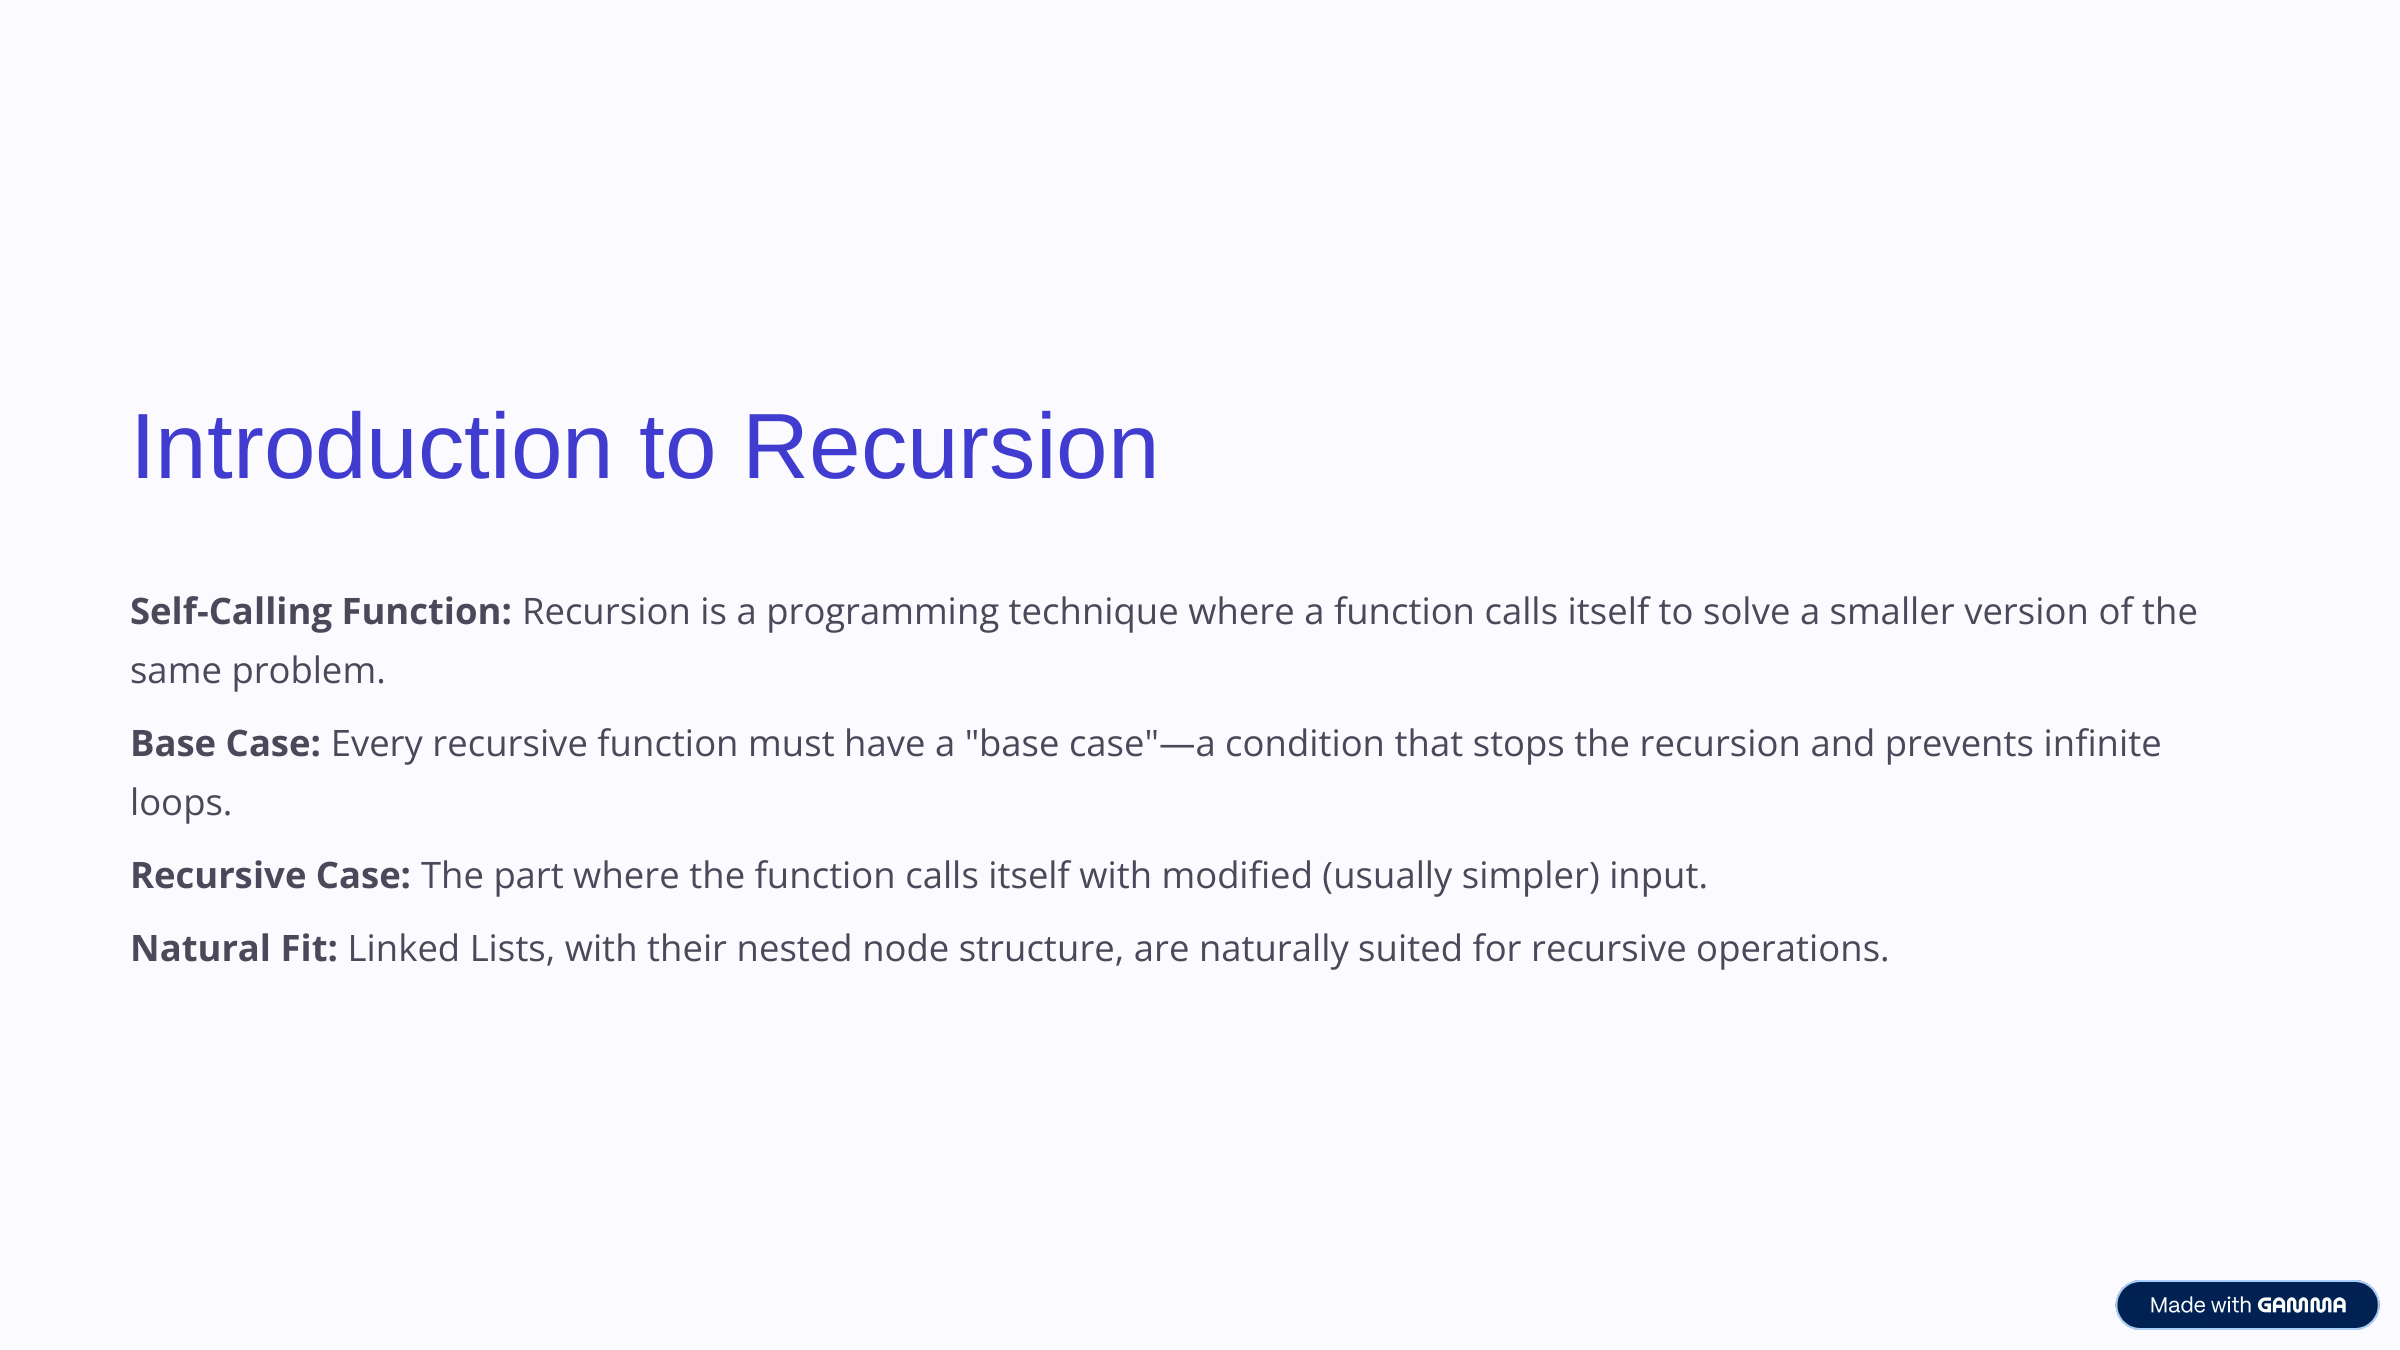

Introduction to Recursion
Self-Calling Function: Recursion is a programming technique where a function calls itself to solve a smaller version of the same problem.
Base Case: Every recursive function must have a "base case"—a condition that stops the recursion and prevents infinite loops.
Recursive Case: The part where the function calls itself with modified (usually simpler) input.
Natural Fit: Linked Lists, with their nested node structure, are naturally suited for recursive operations.